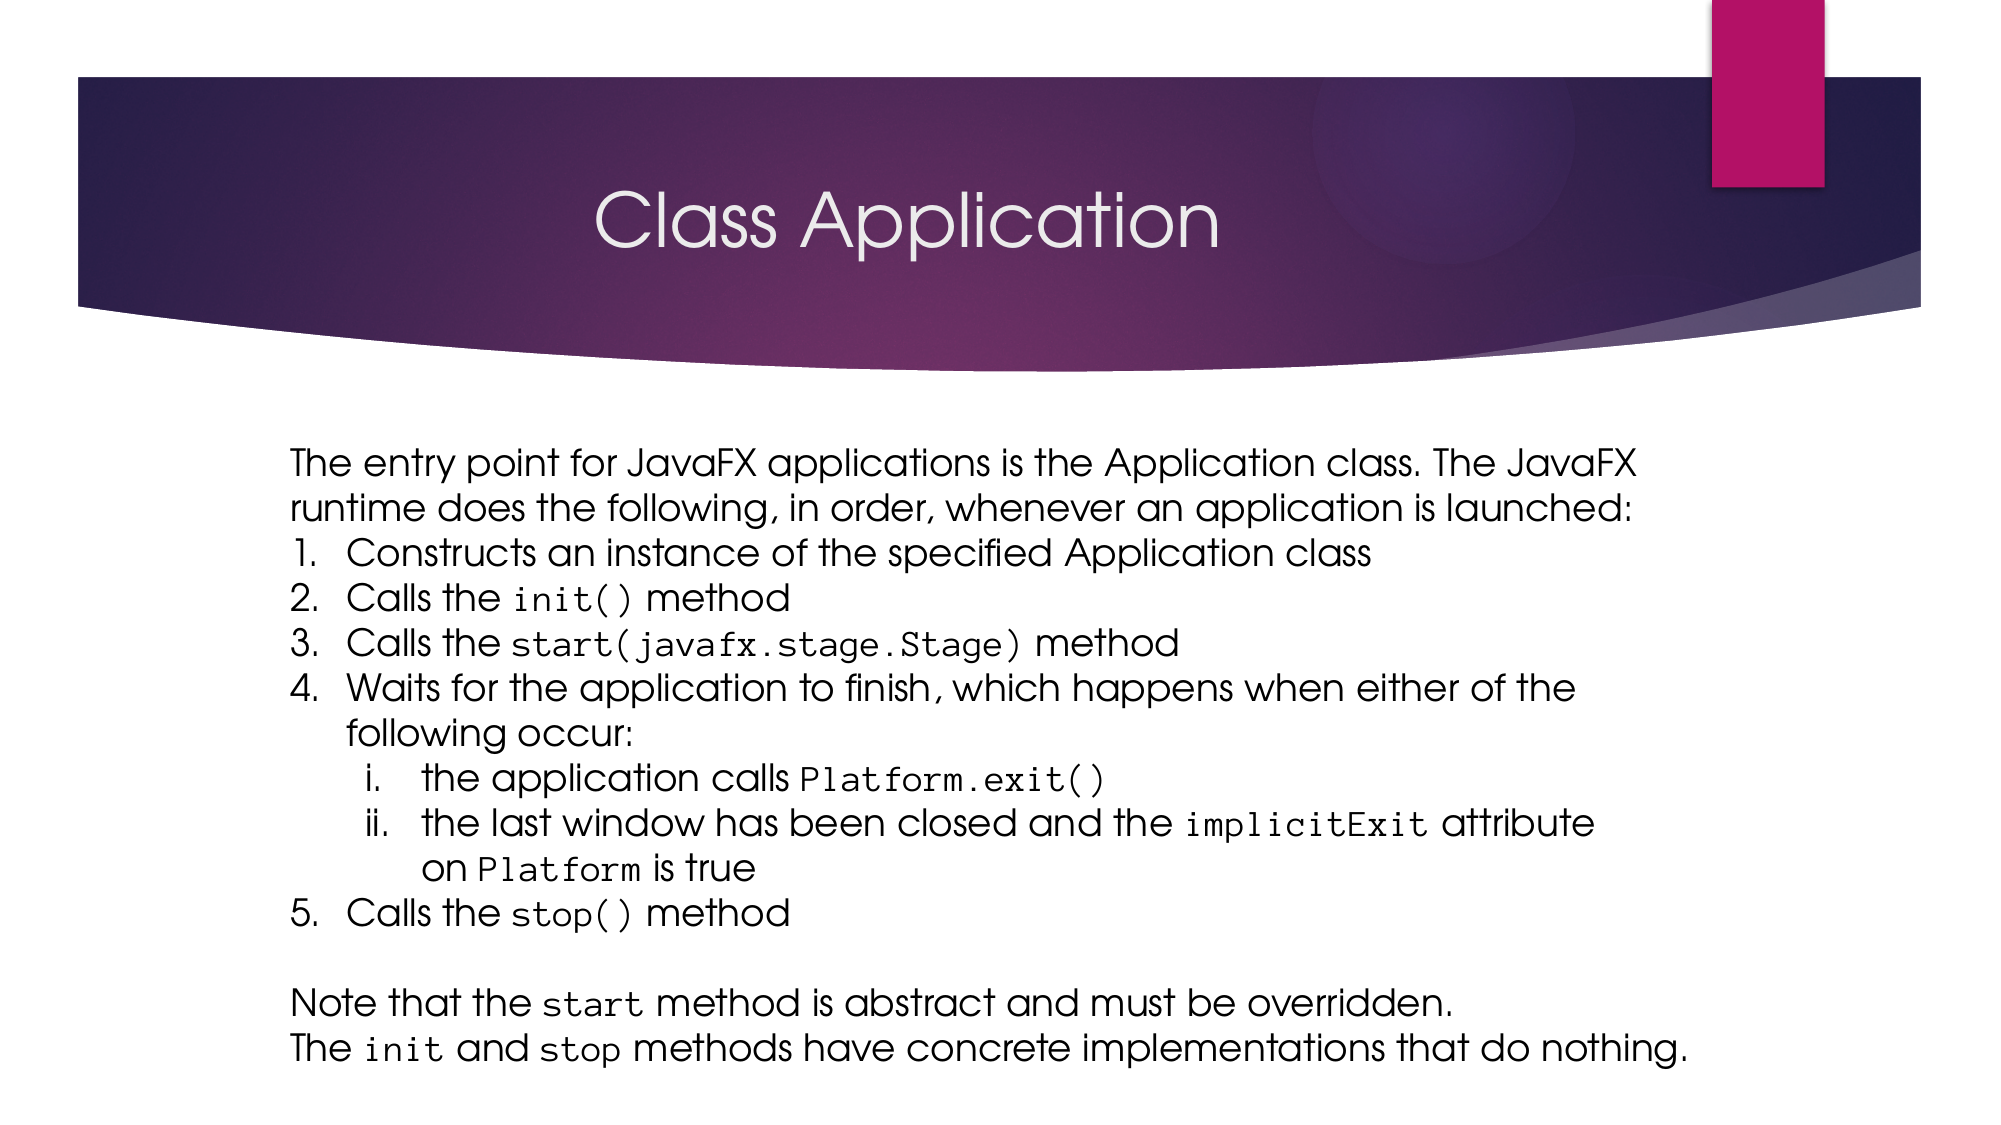

# Class Application

The entry point for JavaFX applications is the Application class. The JavaFX runtime does the following, in order, whenever an application is launched:
Constructs an instance of the specified Application class
Calls the init() method
Calls the start(javafx.stage.Stage) method
Waits for the application to finish, which happens when either of the following occur:
the application calls Platform.exit()
the last window has been closed and the implicitExit attribute on Platform is true
Calls the stop() method

Note that the start method is abstract and must be overridden. The init and stop methods have concrete implementations that do nothing.